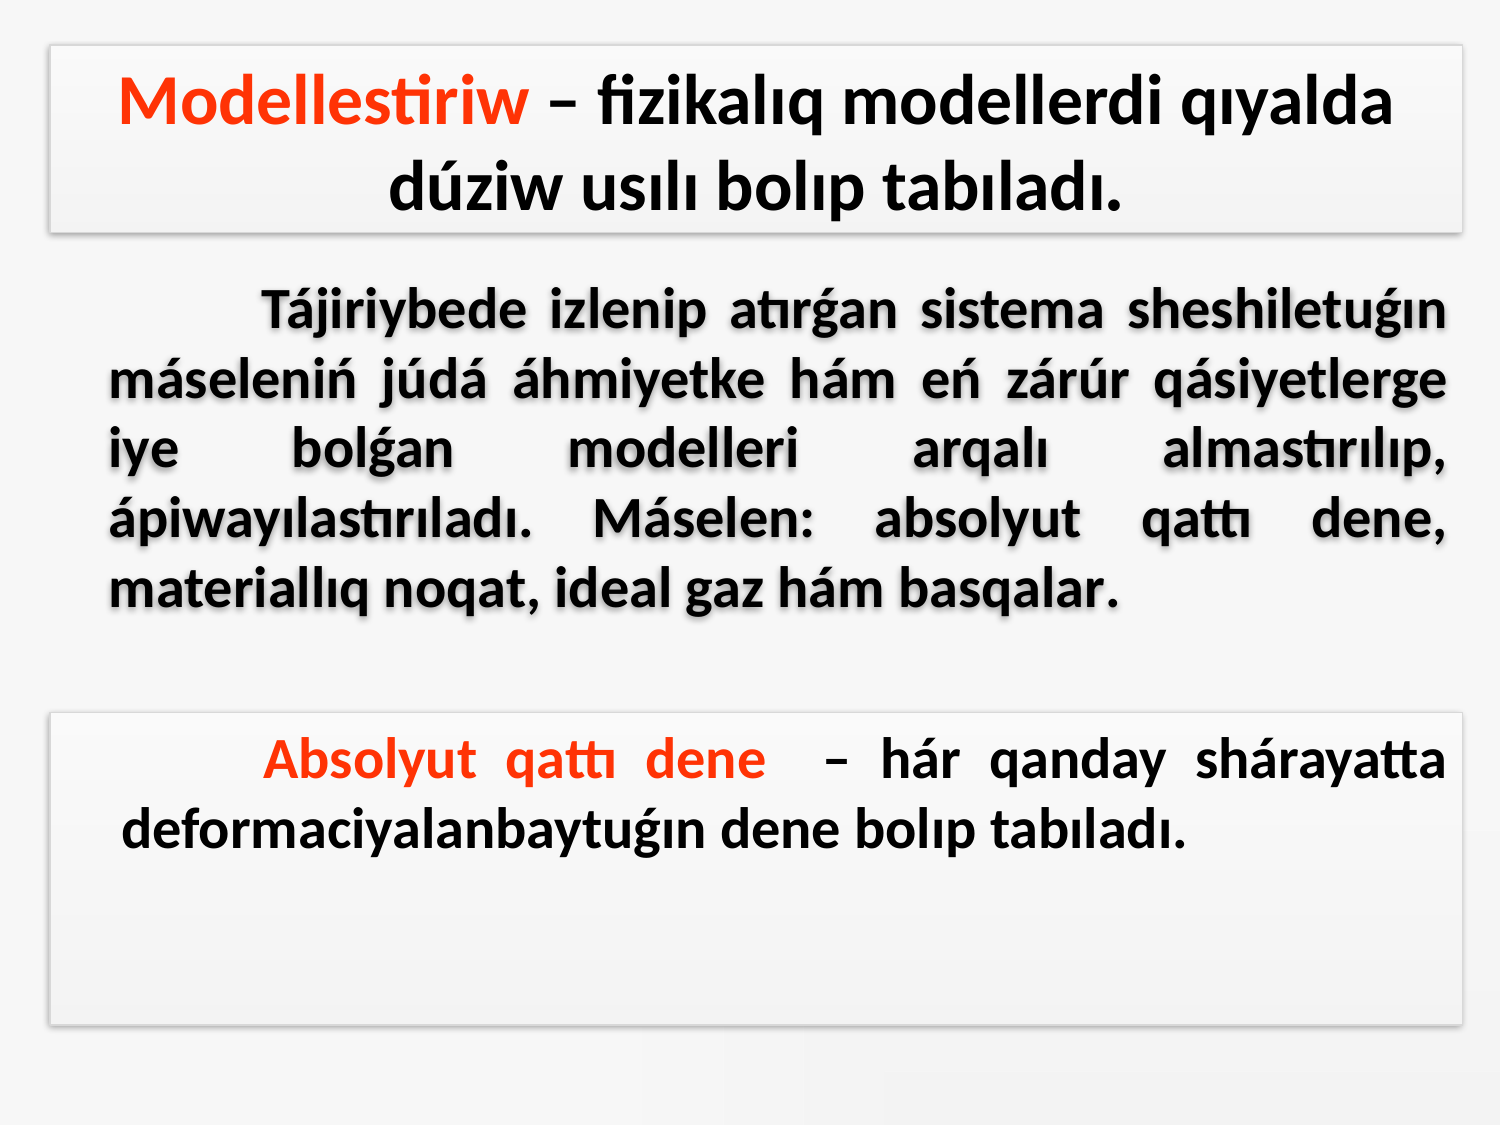

# Modellestiriw – fizikalıq modellerdi qıyalda dúziw usılı bolıp tabıladı.
         Tájiriybede izlenip atırǵan sistema sheshiletuǵın máseleniń júdá áhmiyetke hám eń zárúr qásiyetlerge iye bolǵan modelleri arqalı almastırılıp, ápiwayılastırıladı. Máselen: absolyut qattı dene, materiallıq noqat, ideal gaz hám basqalar.

       Absolyut qattı dene  – hár qanday shárayatta deformaciyalanbaytuǵın dene bolıp tabıladı.